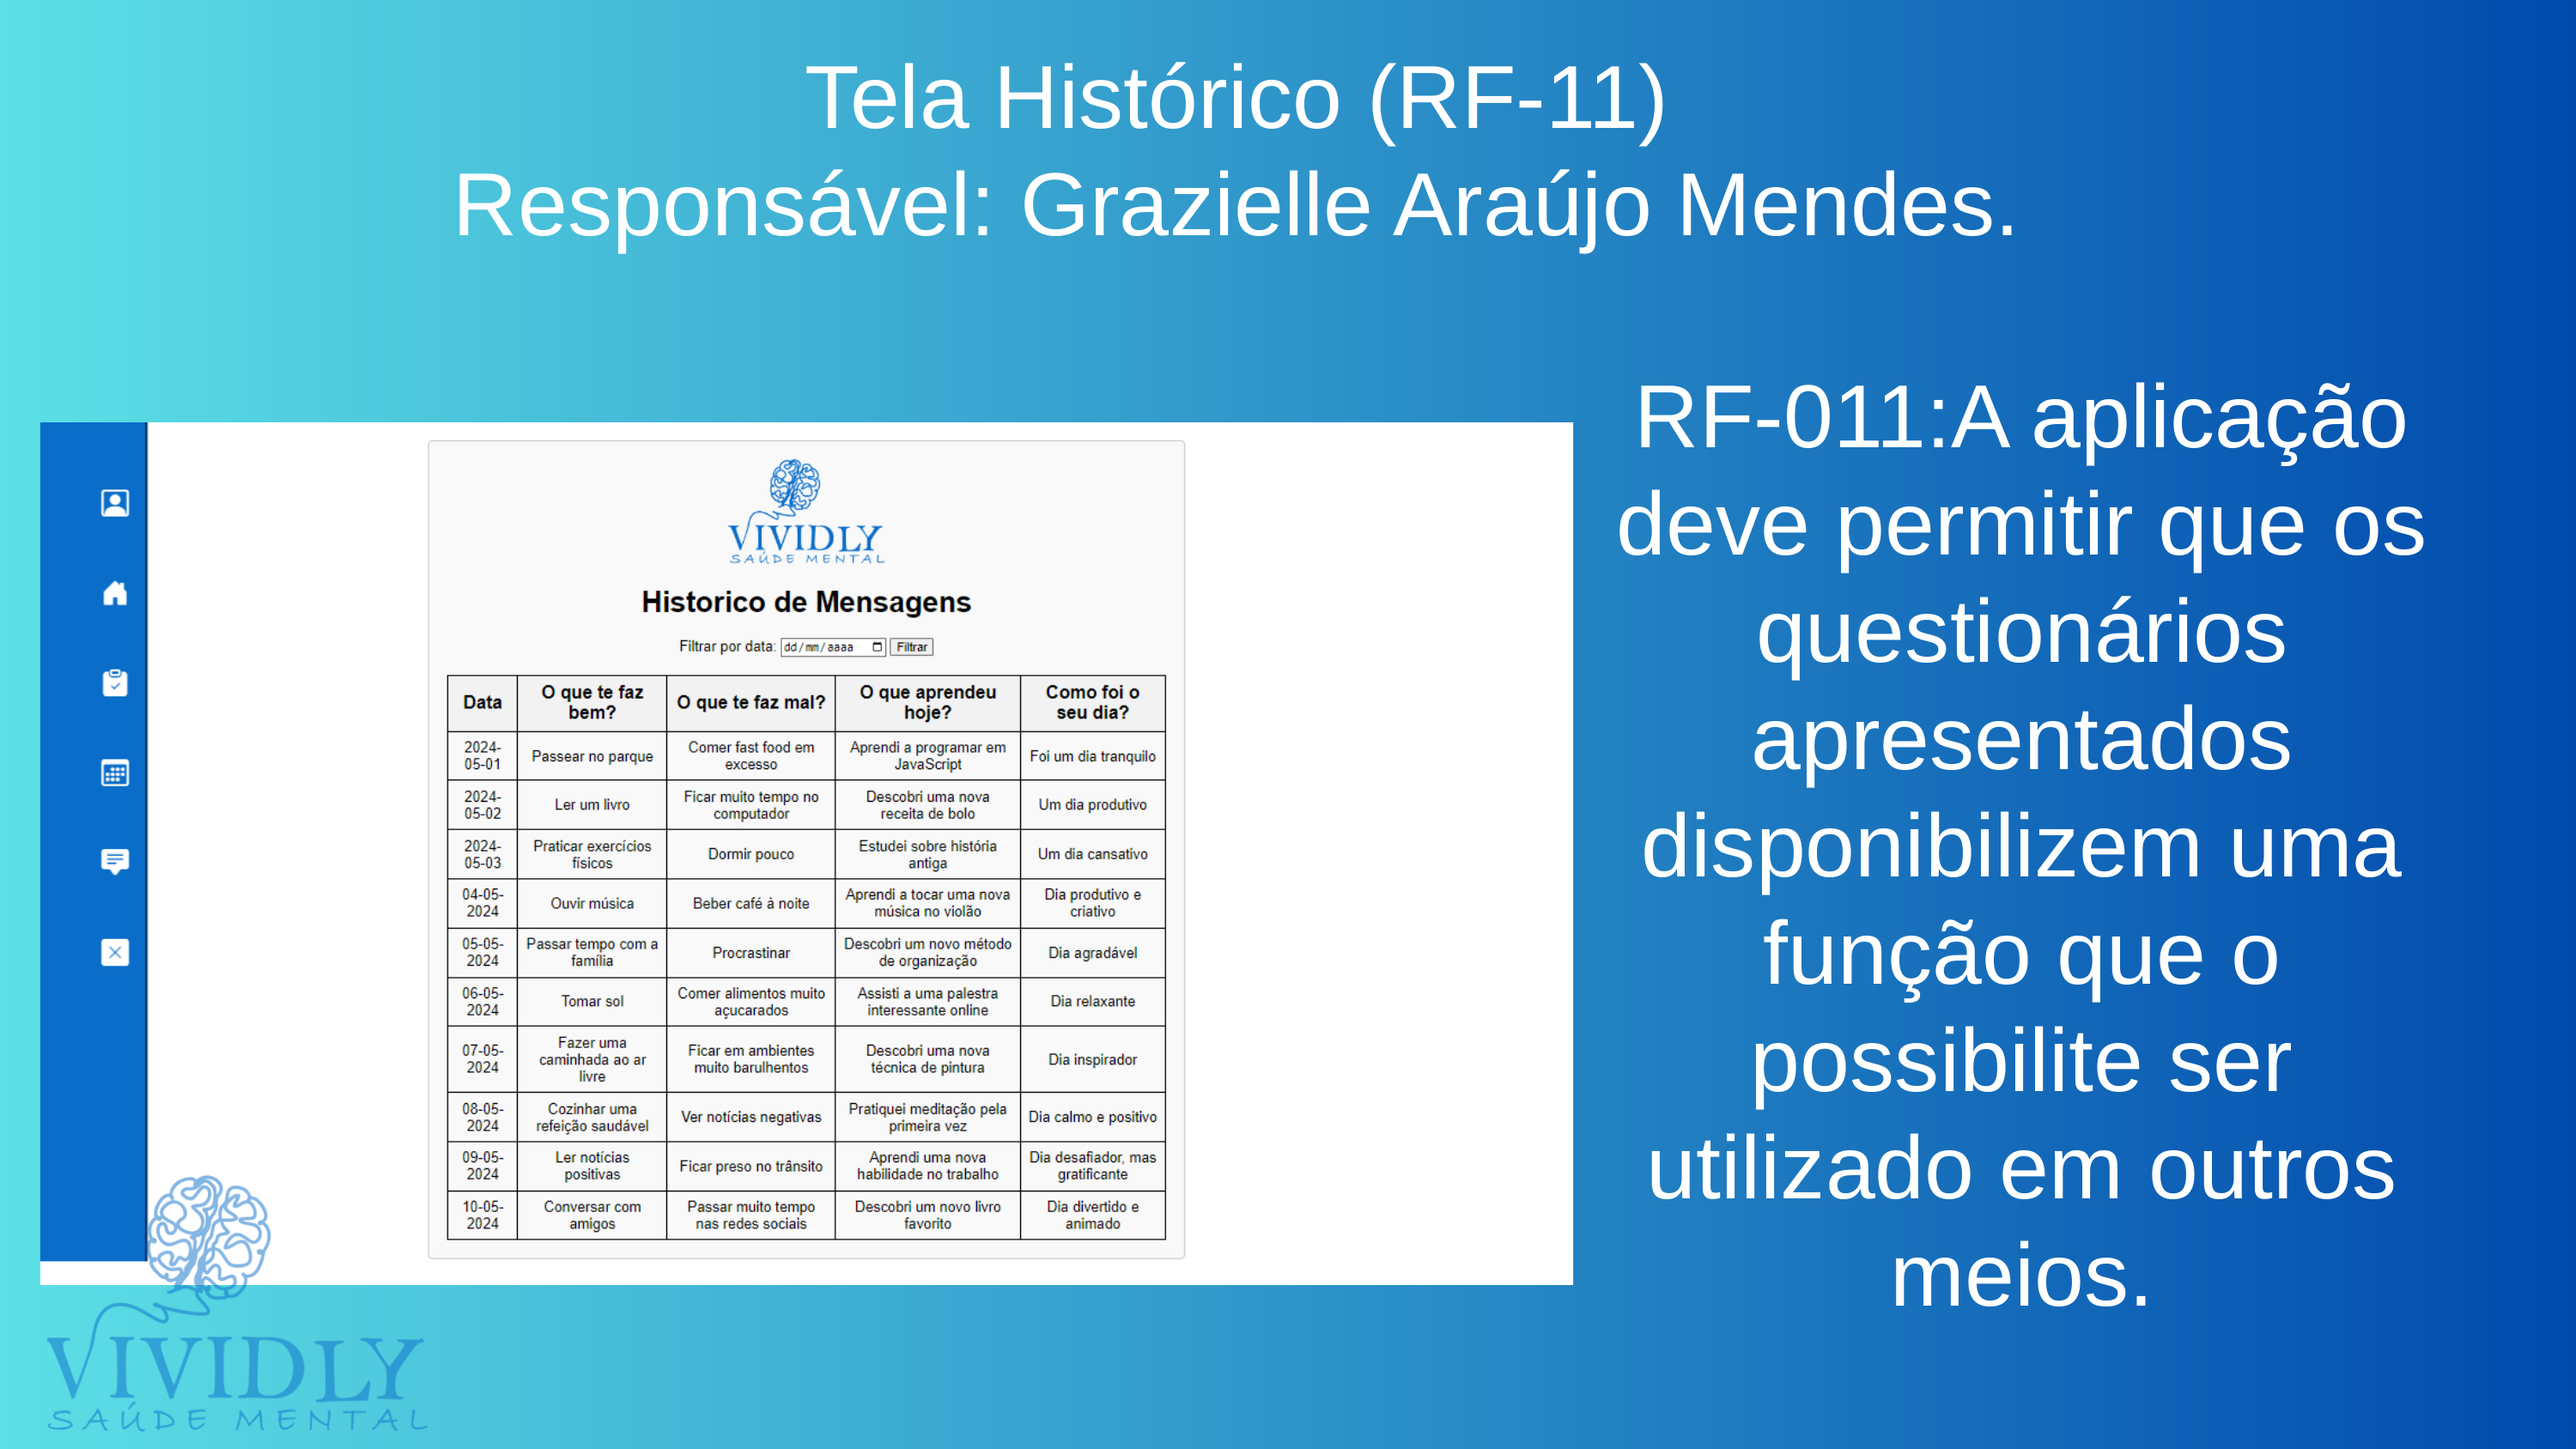

Tela Histórico (RF-11)
Responsável: Grazielle Araújo Mendes.
RF-011:A aplicação deve permitir que os questionários apresentados disponibilizem uma função que o possibilite ser utilizado em outros meios.